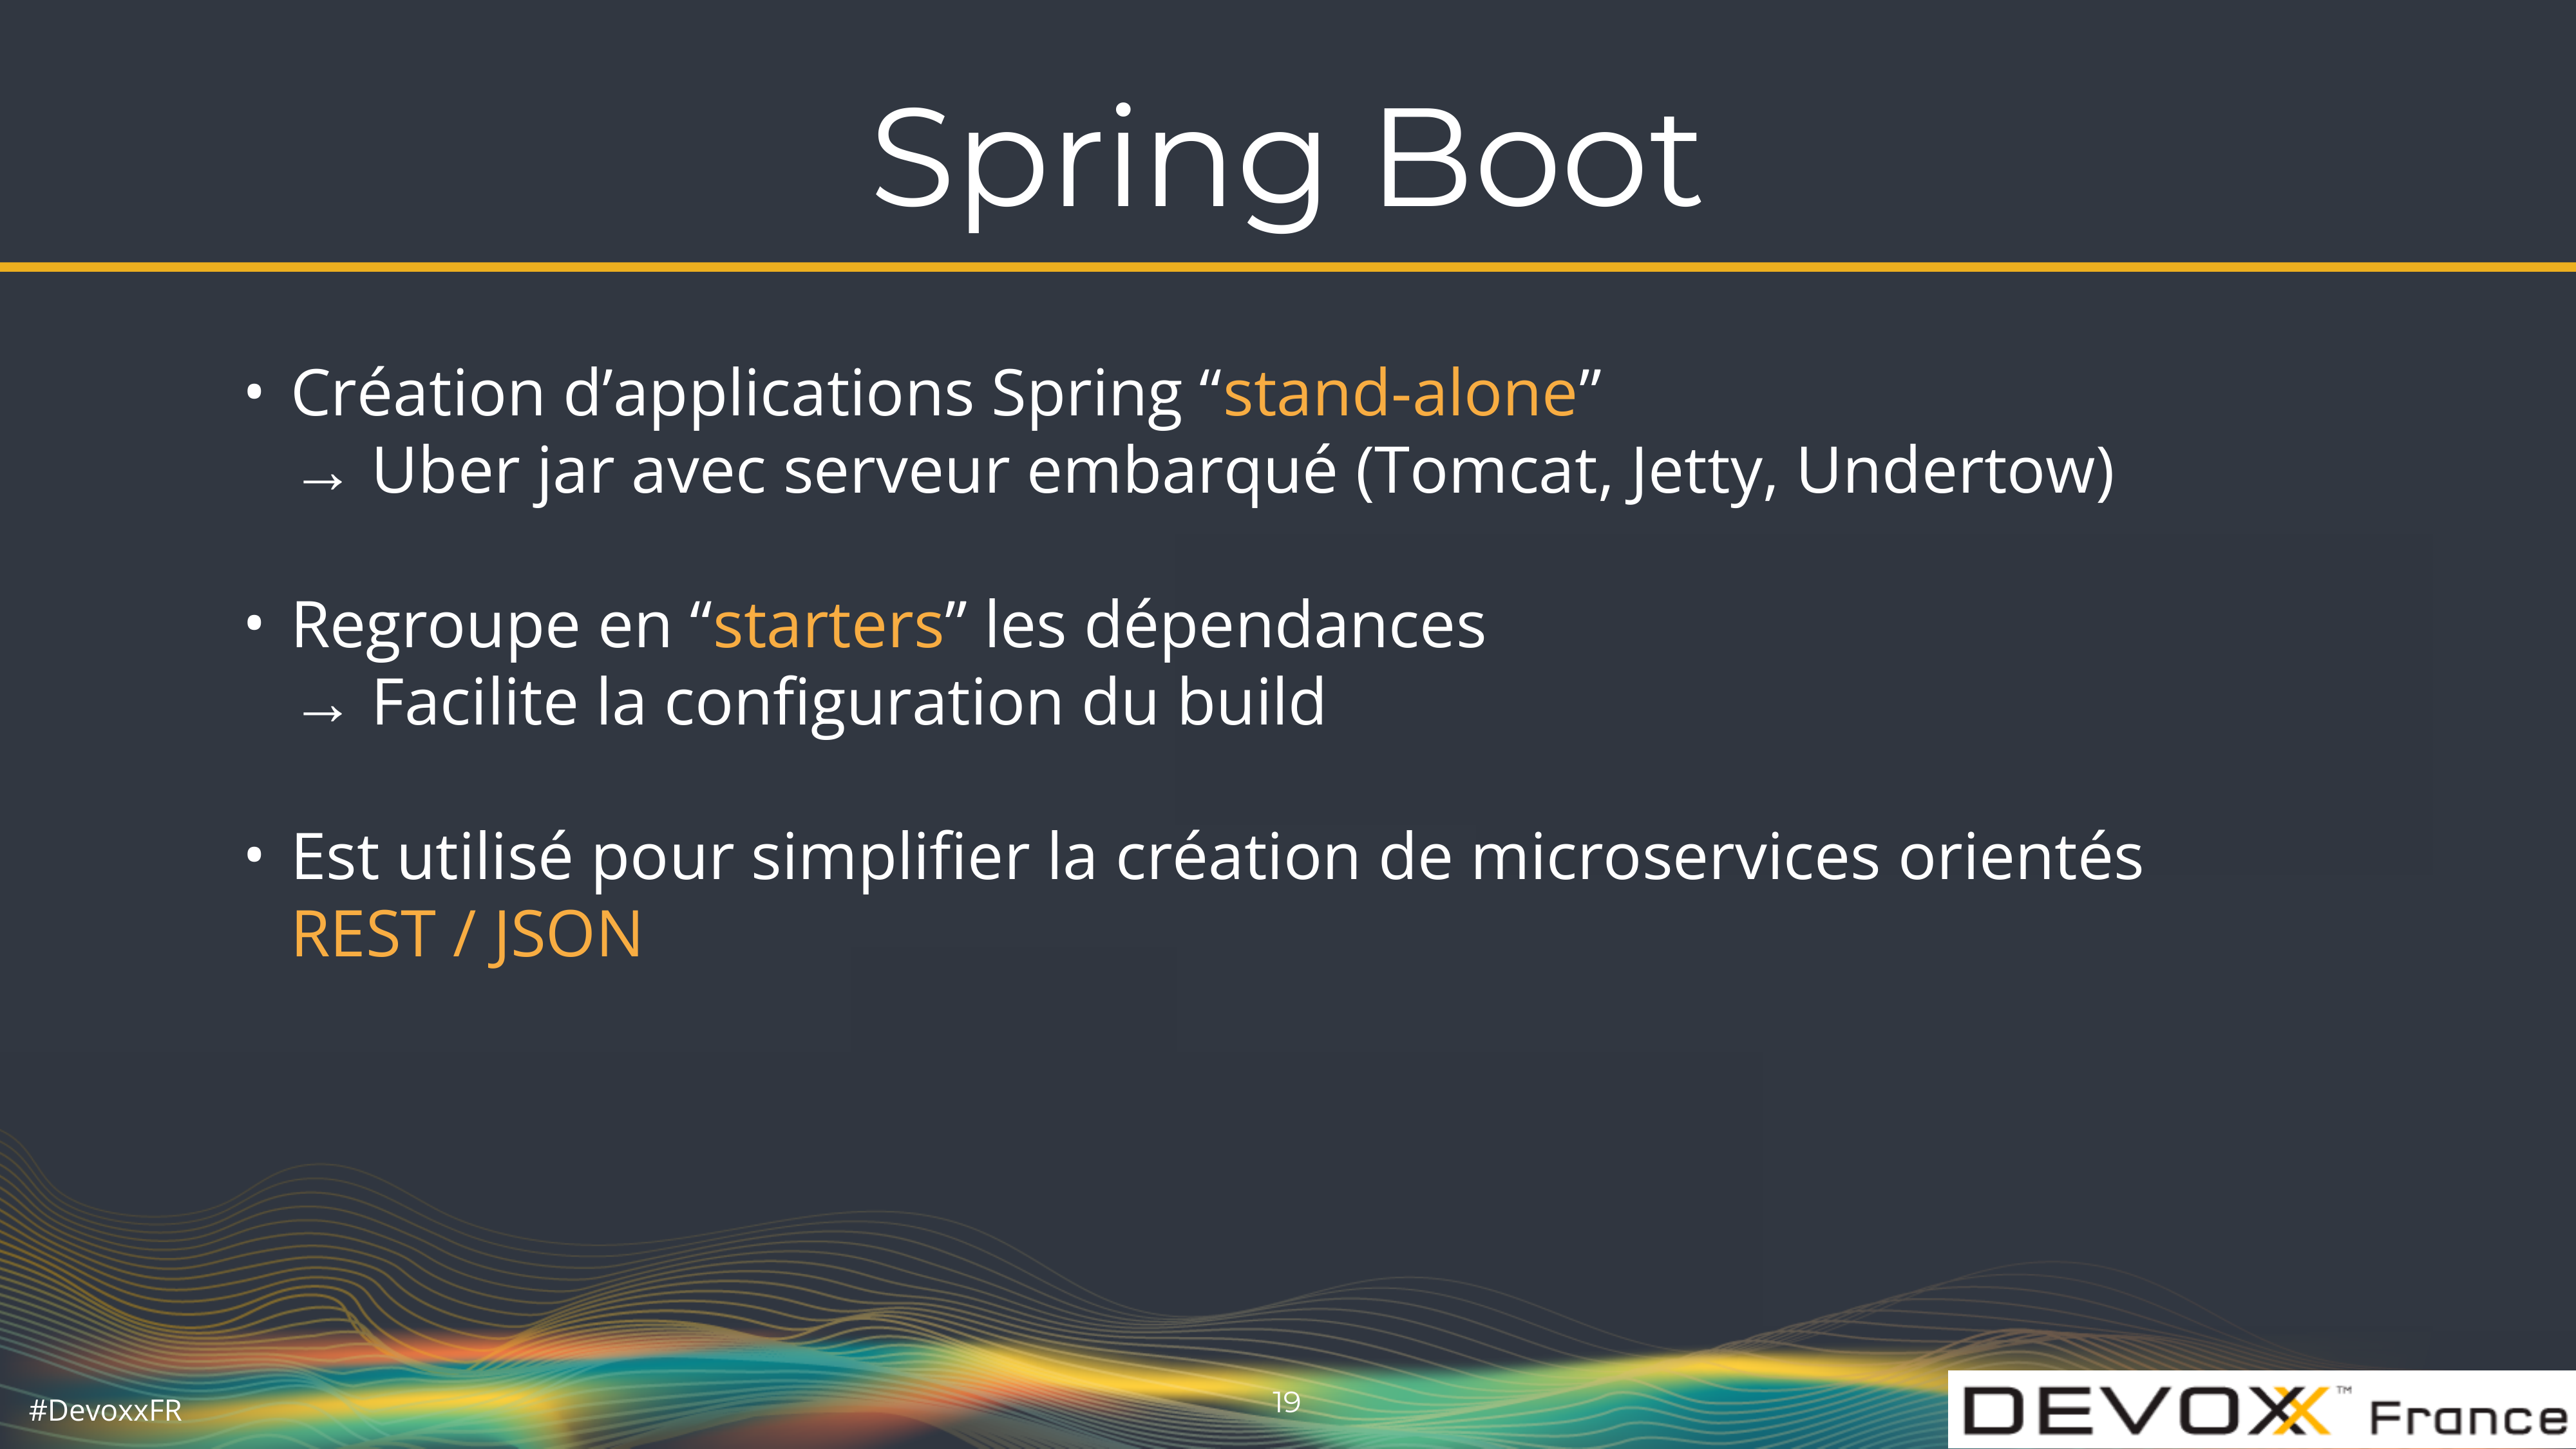

# Spring Boot
Création d’applications Spring “stand-alone”
→ Uber jar avec serveur embarqué (Tomcat, Jetty, Undertow)
Regroupe en “starters” les dépendances
→ Facilite la configuration du build
Est utilisé pour simplifier la création de microservices orientés REST / JSON
19